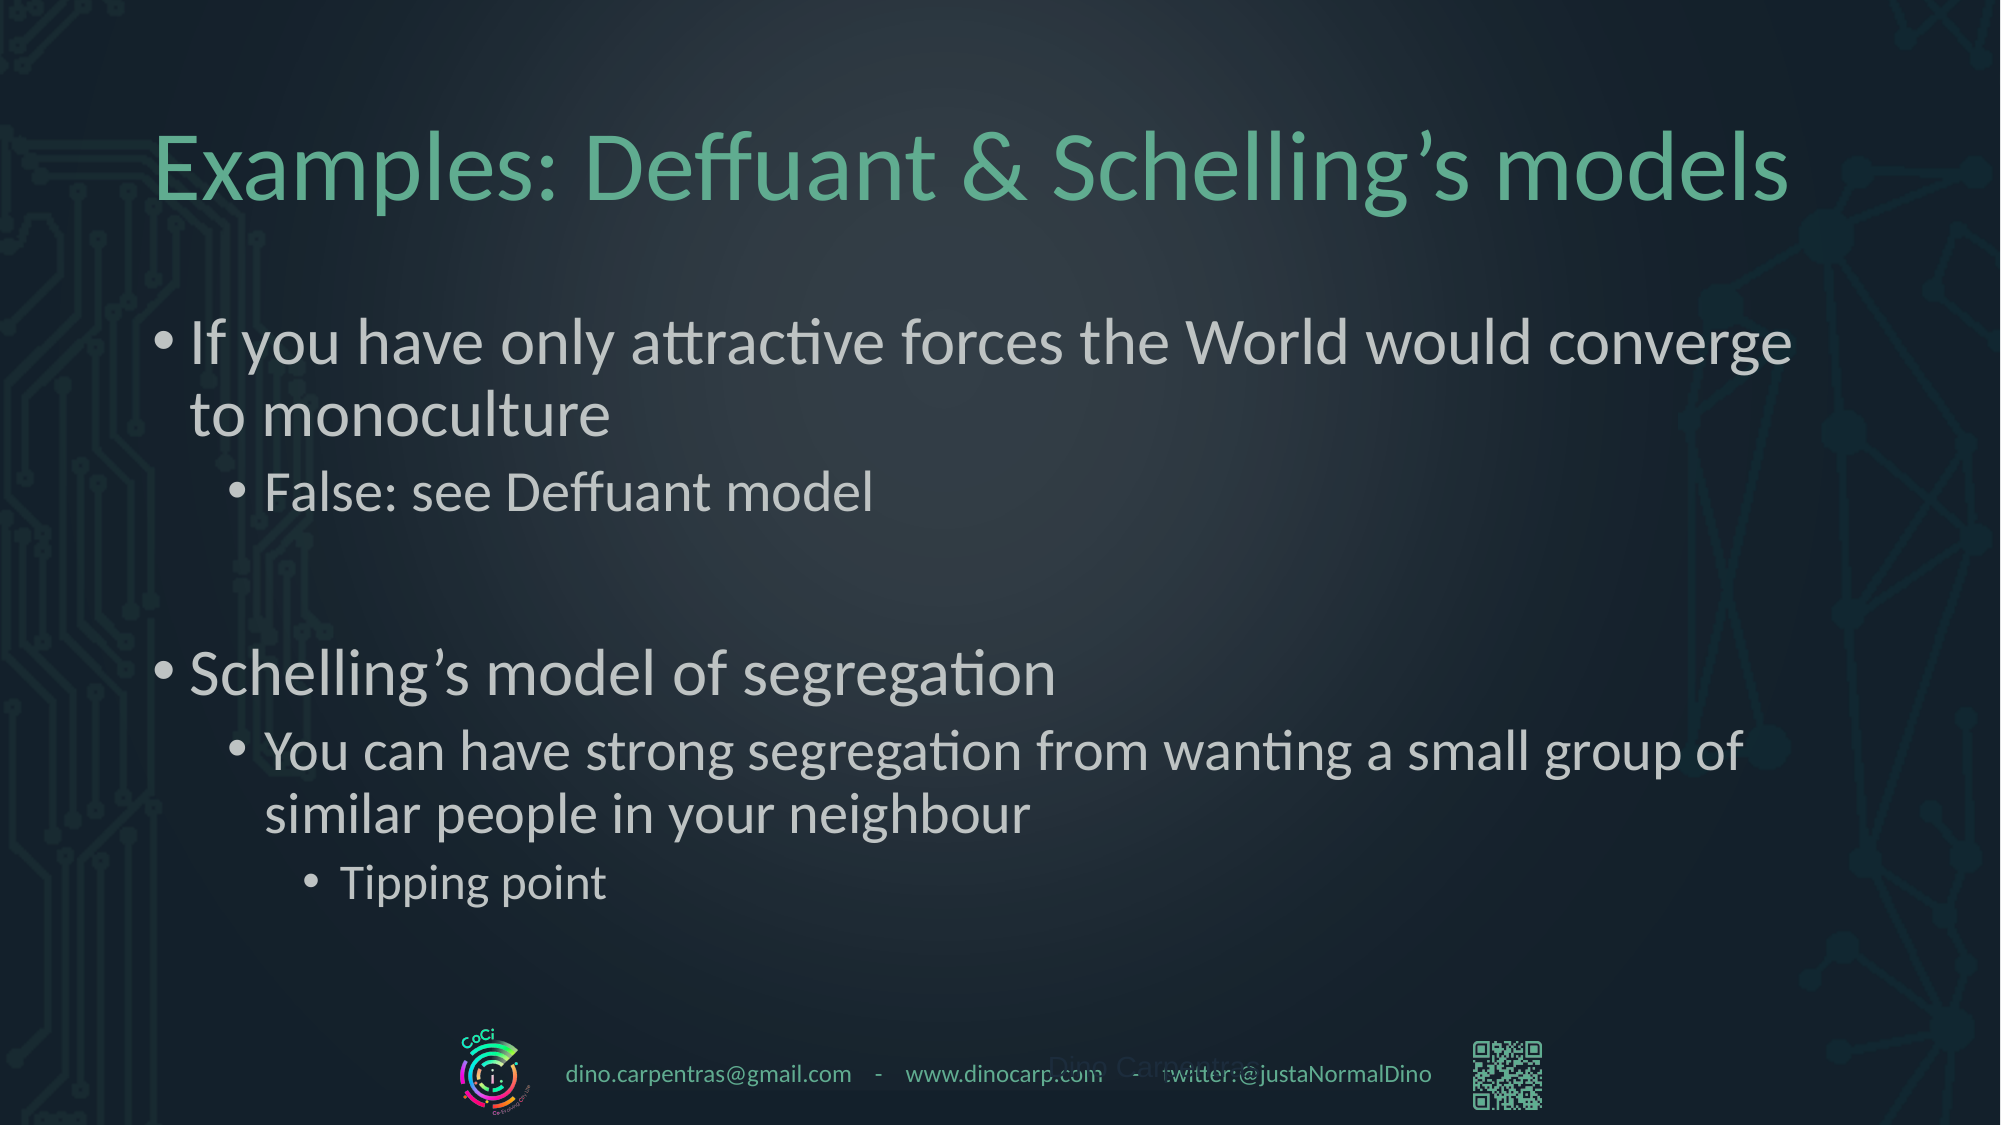

# Examples: Deffuant & Schelling’s models
If you have only attractive forces the World would converge to monoculture
False: see Deffuant model

Schelling’s model of segregation
You can have strong segregation from wanting a small group of similar people in your neighbour
Tipping point
Dino Carpentras